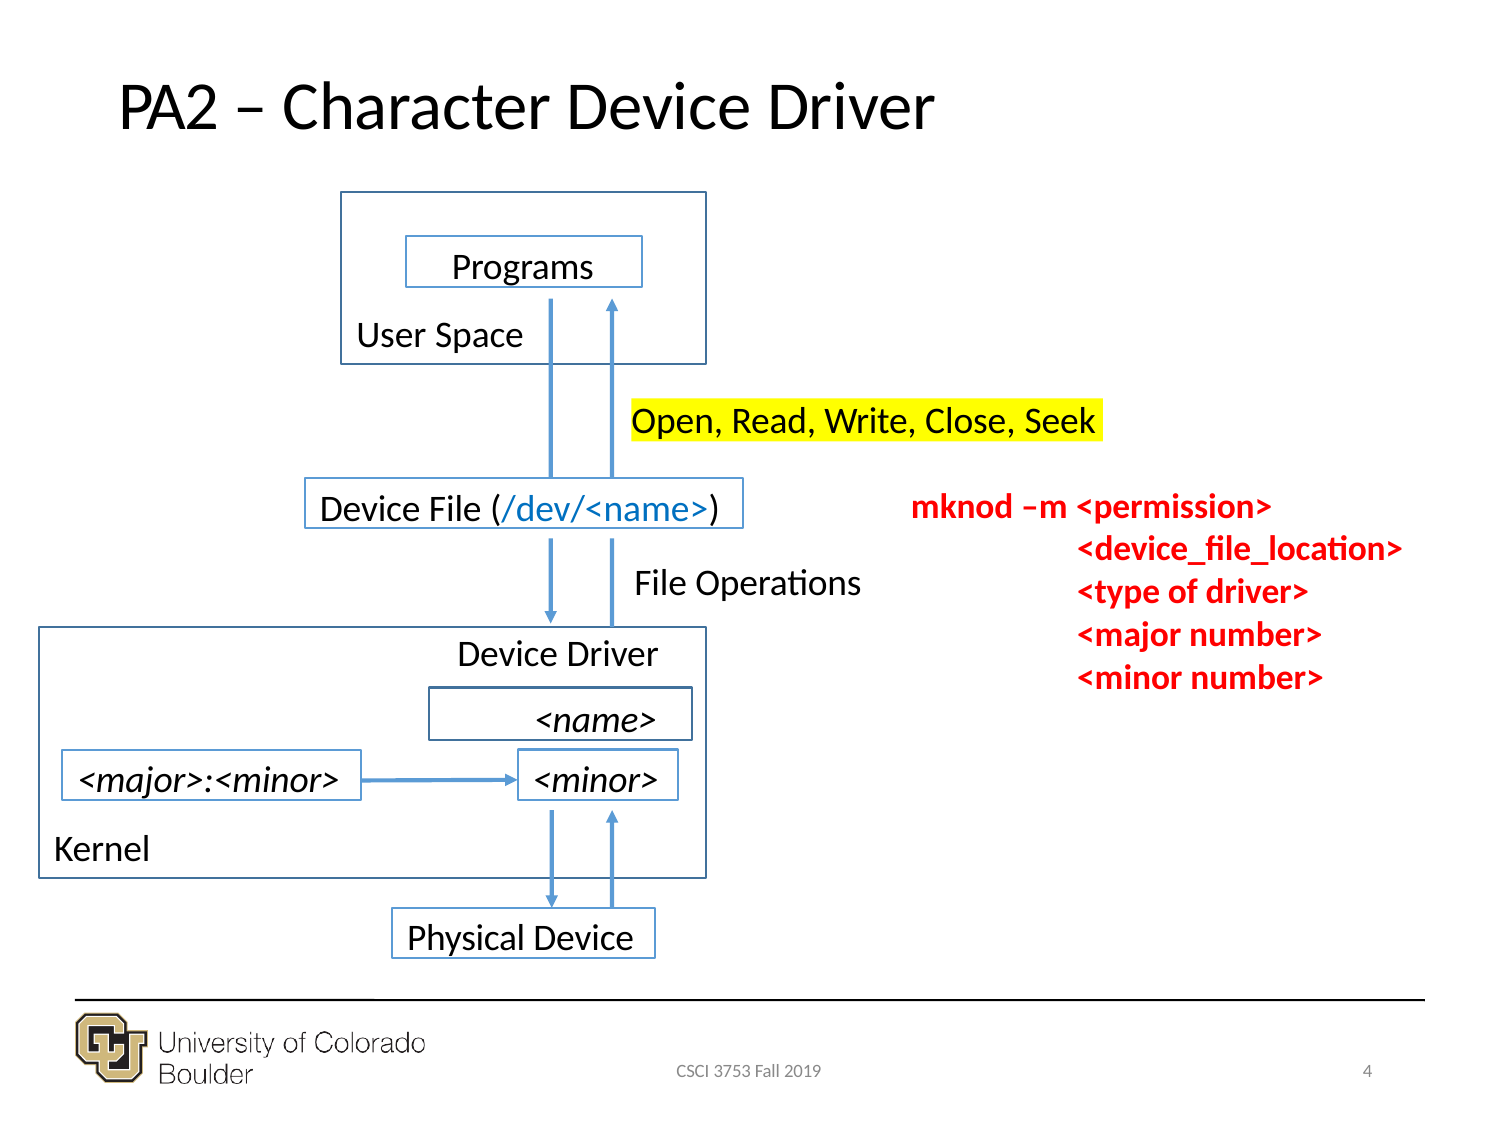

# PA2 – Character Device Driver

Programs

User Space
Open, Read, Write, Close, Seek

Device File (/dev/<name>)
mknod –m <permission>
<device_file_location>
<type of driver>
<major number>
<minor number>
File Operations

Device Driver
<name>
<minor>
<major>:<minor>

Kernel
Physical Device
CSCI 3753 Fall 2019
4